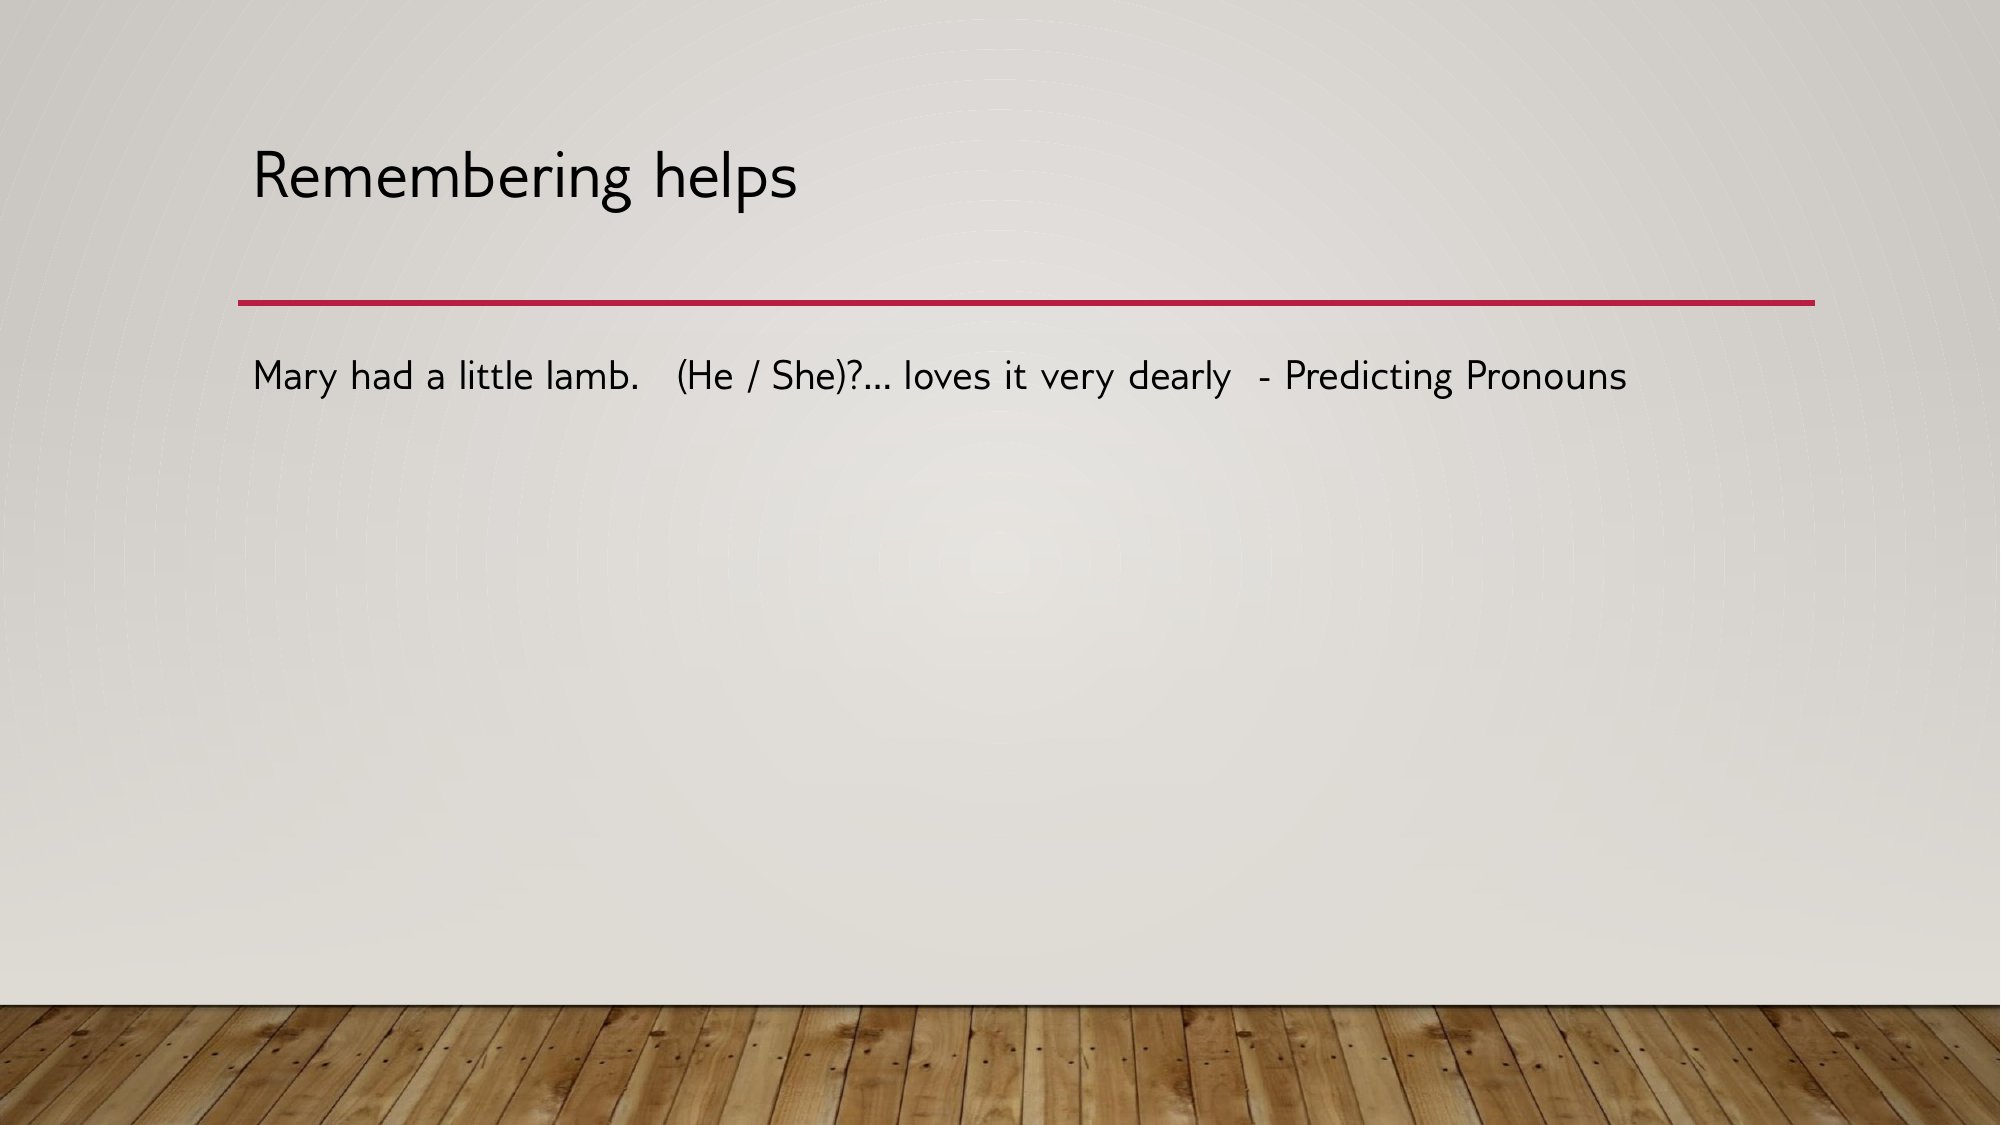

# Remembering helps
Mary had a little lamb.   (He / She)?… loves it very dearly  - Predicting Pronouns